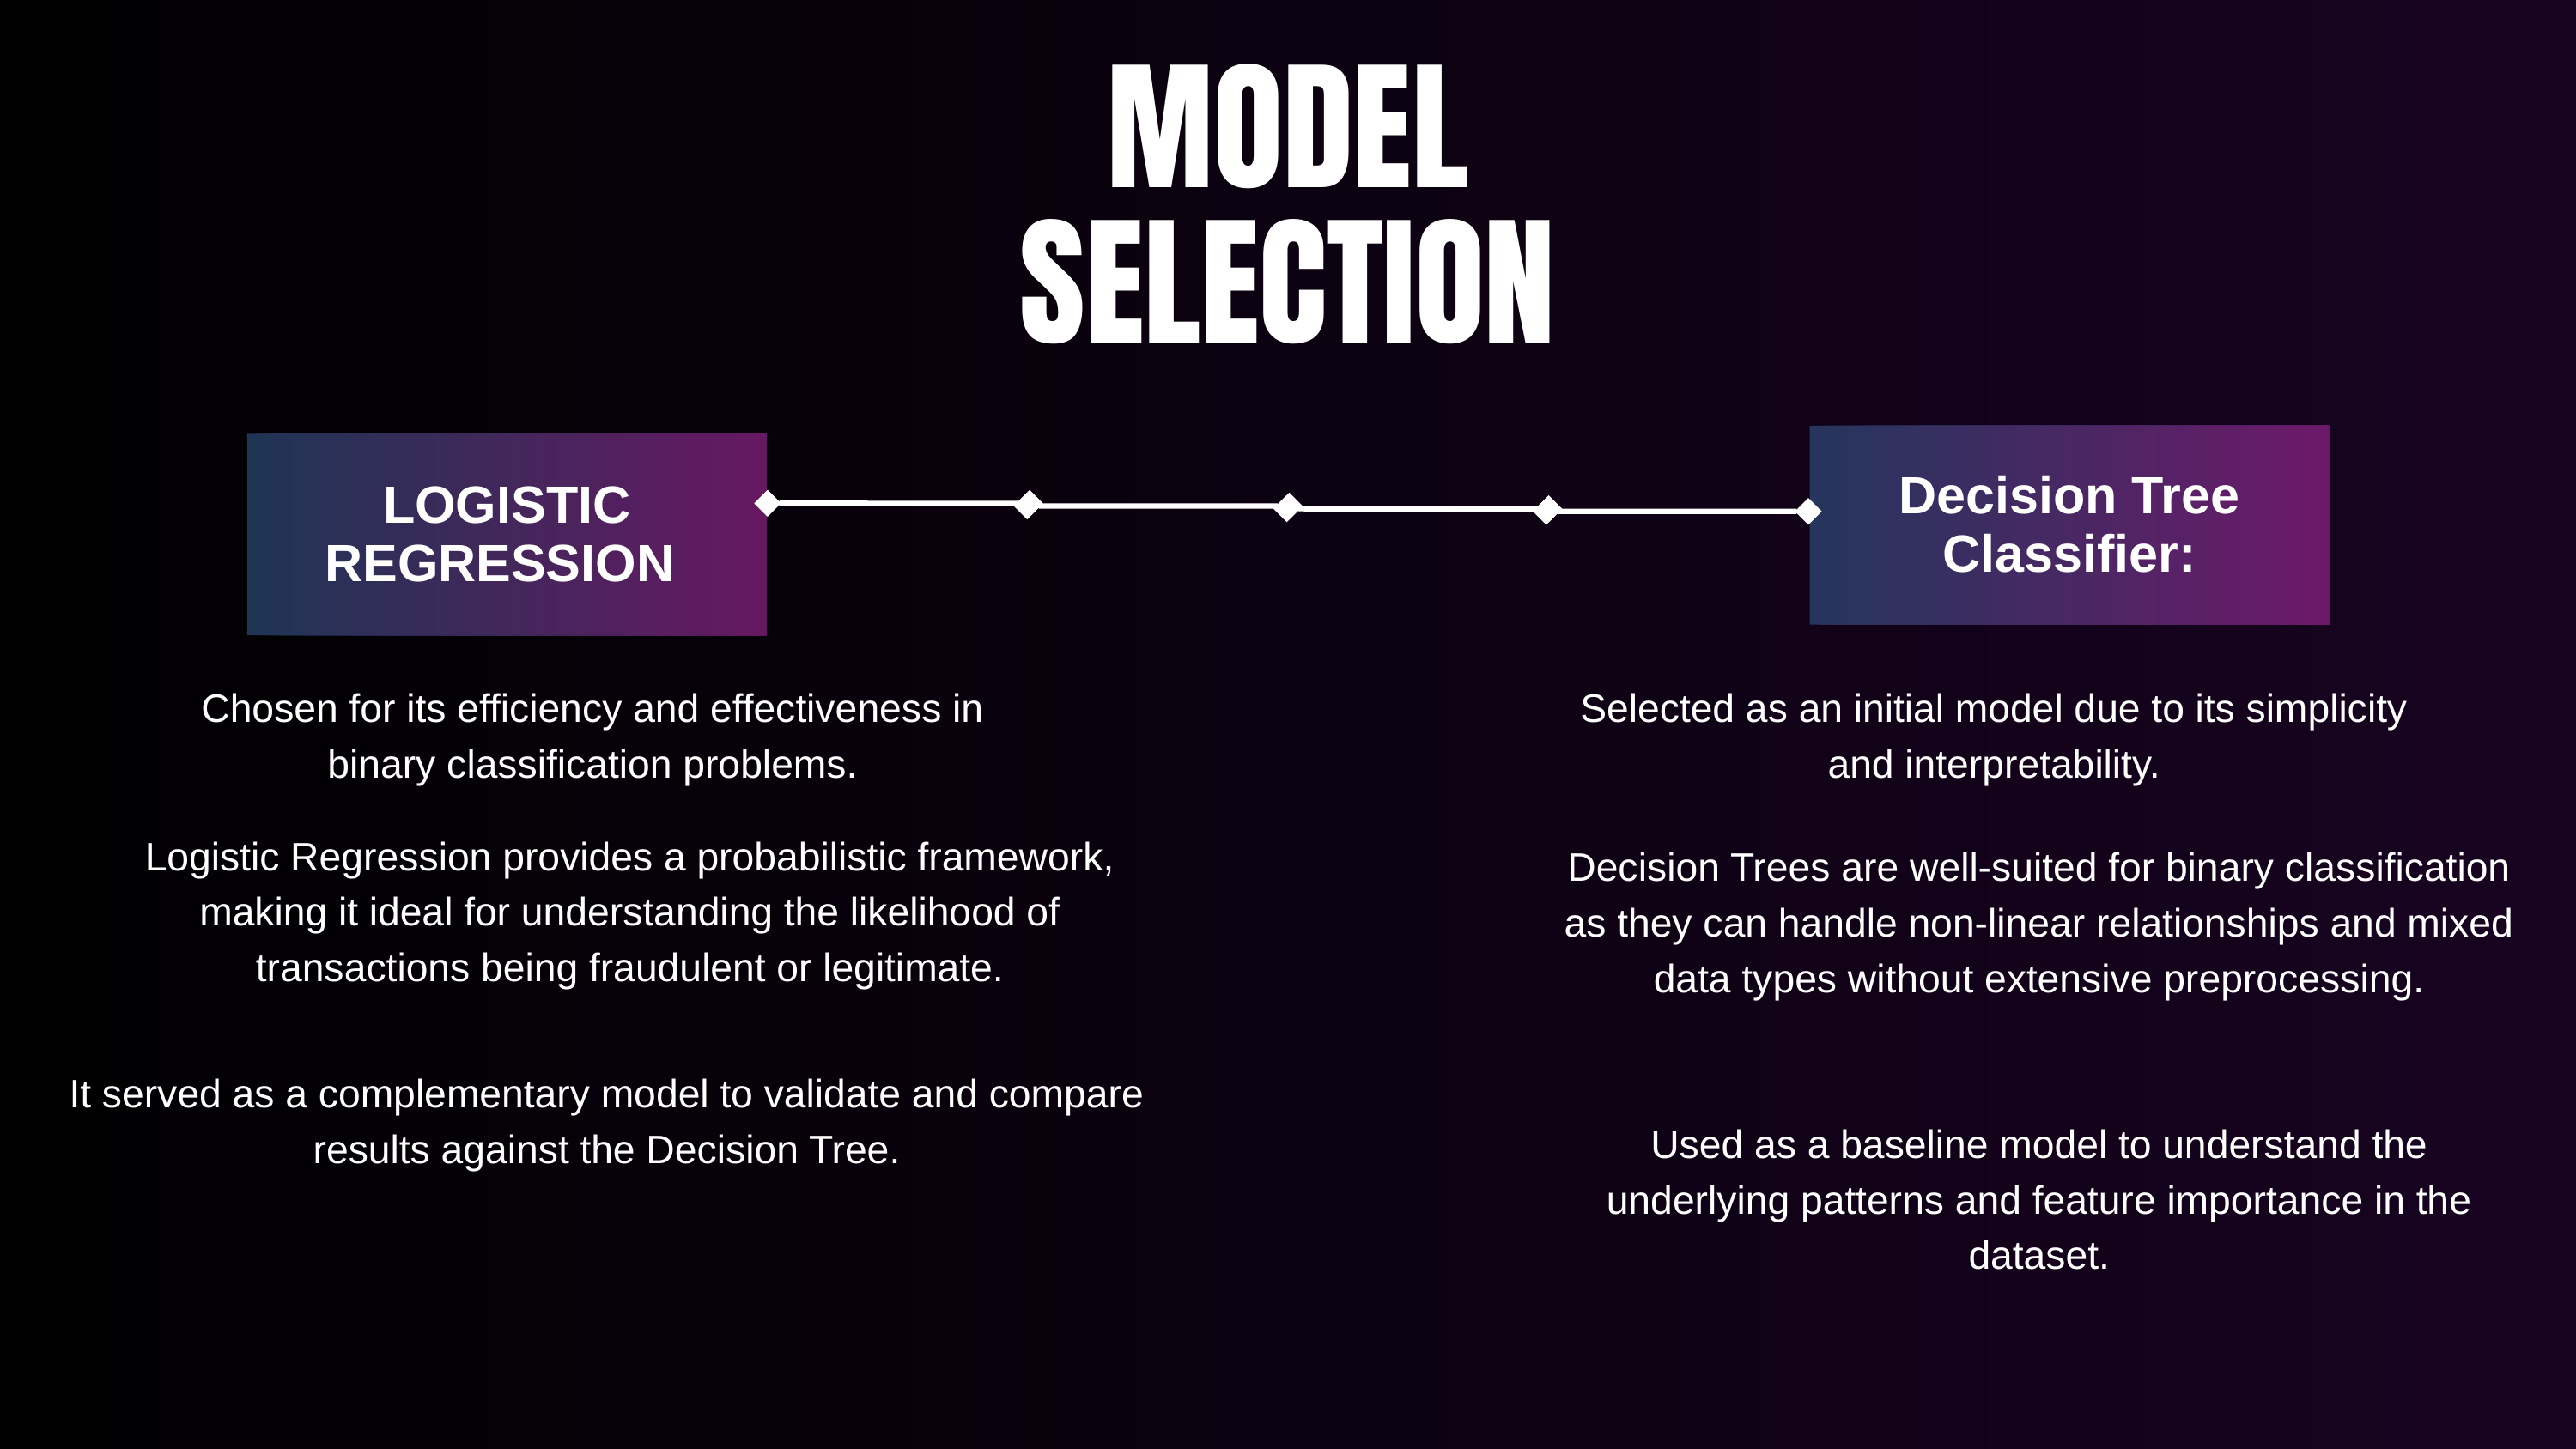

MODEL SELECTION

Decision Tree Classifier:
LOGISTIC REGRESSION

Chosen for its efficiency and effectiveness in binary classification problems.
Selected as an initial model due to its simplicity and interpretability.
Logistic Regression provides a probabilistic framework, making it ideal for understanding the likelihood of transactions being fraudulent or legitimate.
Decision Trees are well-suited for binary classification as they can handle non-linear relationships and mixed data types without extensive preprocessing.
It served as a complementary model to validate and compare results against the Decision Tree.
Used as a baseline model to understand the underlying patterns and feature importance in the dataset.